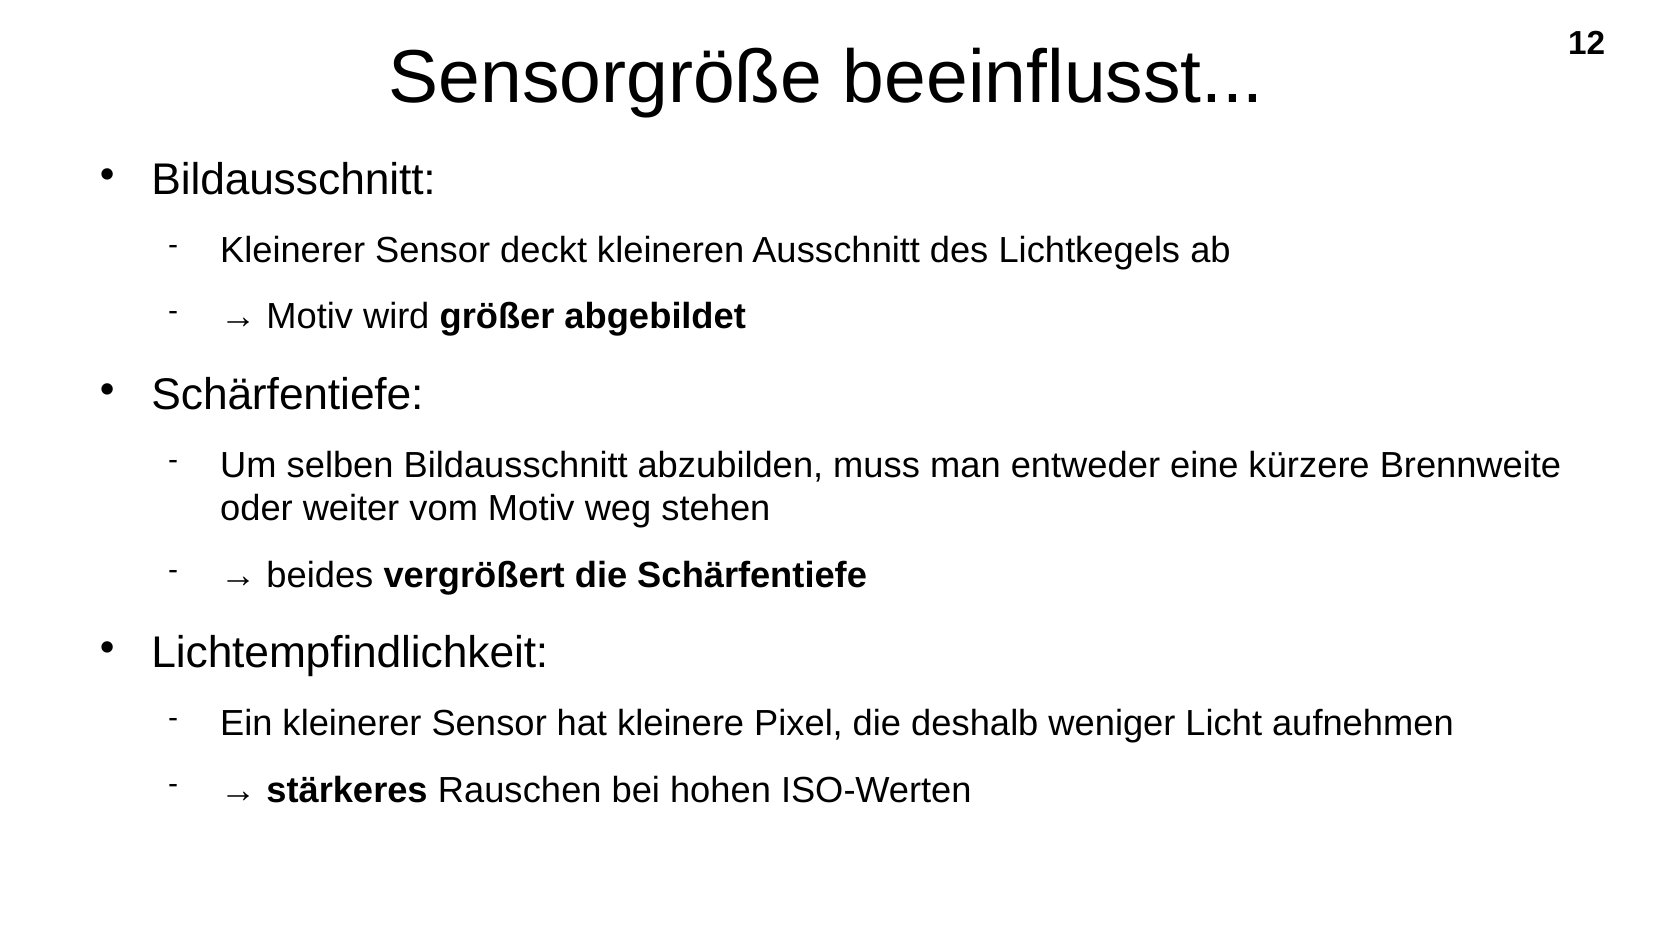

Sensorgröße beeinflusst...
Bildausschnitt:
Kleinerer Sensor deckt kleineren Ausschnitt des Lichtkegels ab
→ Motiv wird größer abgebildet
Schärfentiefe:
Um selben Bildausschnitt abzubilden, muss man entweder eine kürzere Brennweite oder weiter vom Motiv weg stehen
→ beides vergrößert die Schärfentiefe
Lichtempfindlichkeit:
Ein kleinerer Sensor hat kleinere Pixel, die deshalb weniger Licht aufnehmen
→ stärkeres Rauschen bei hohen ISO-Werten